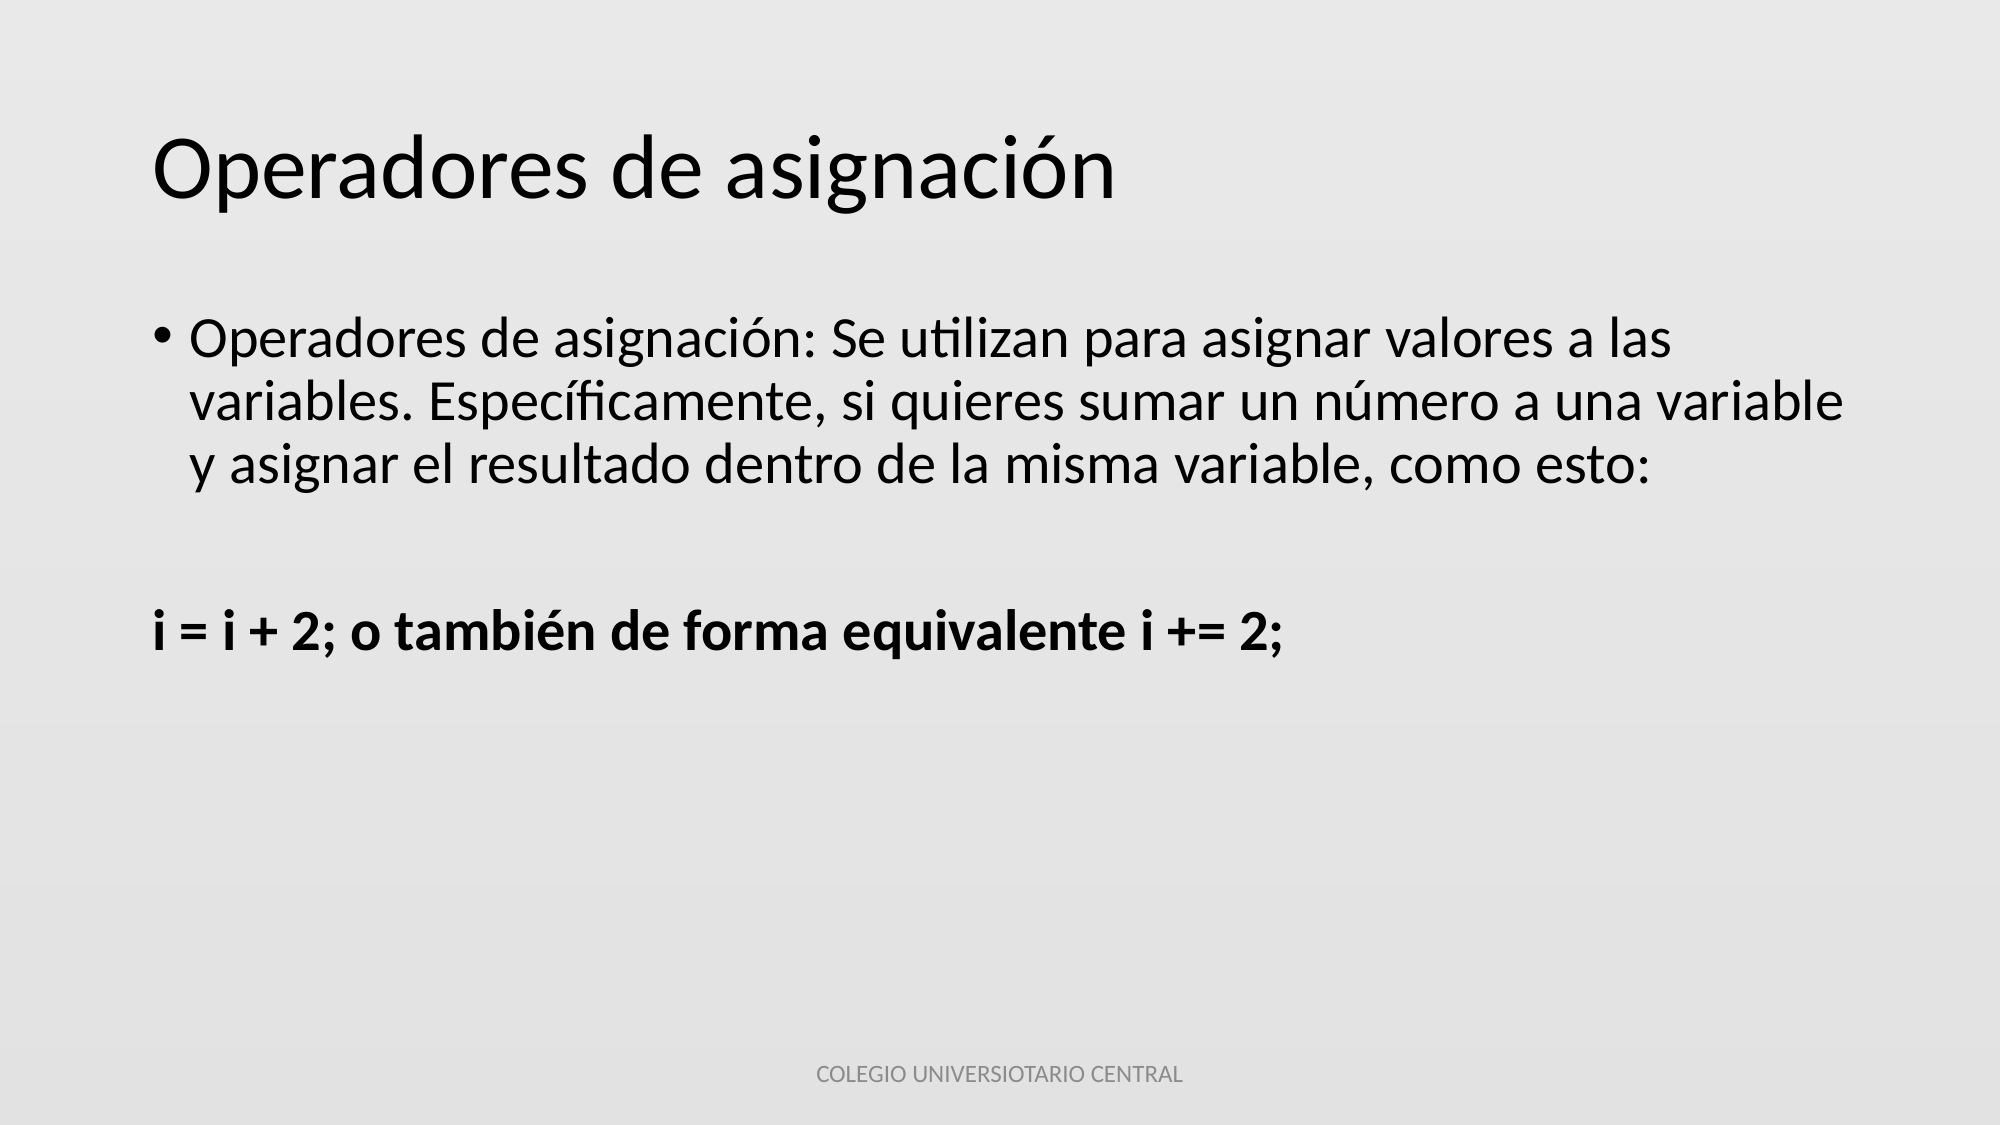

# Operadores de asignación
Operadores de asignación: Se utilizan para asignar valores a las variables. Específicamente, si quieres sumar un número a una variable y asignar el resultado dentro de la misma variable, como esto:

i = i + 2; o también de forma equivalente i += 2;

COLEGIO UNIVERSIOTARIO CENTRAL